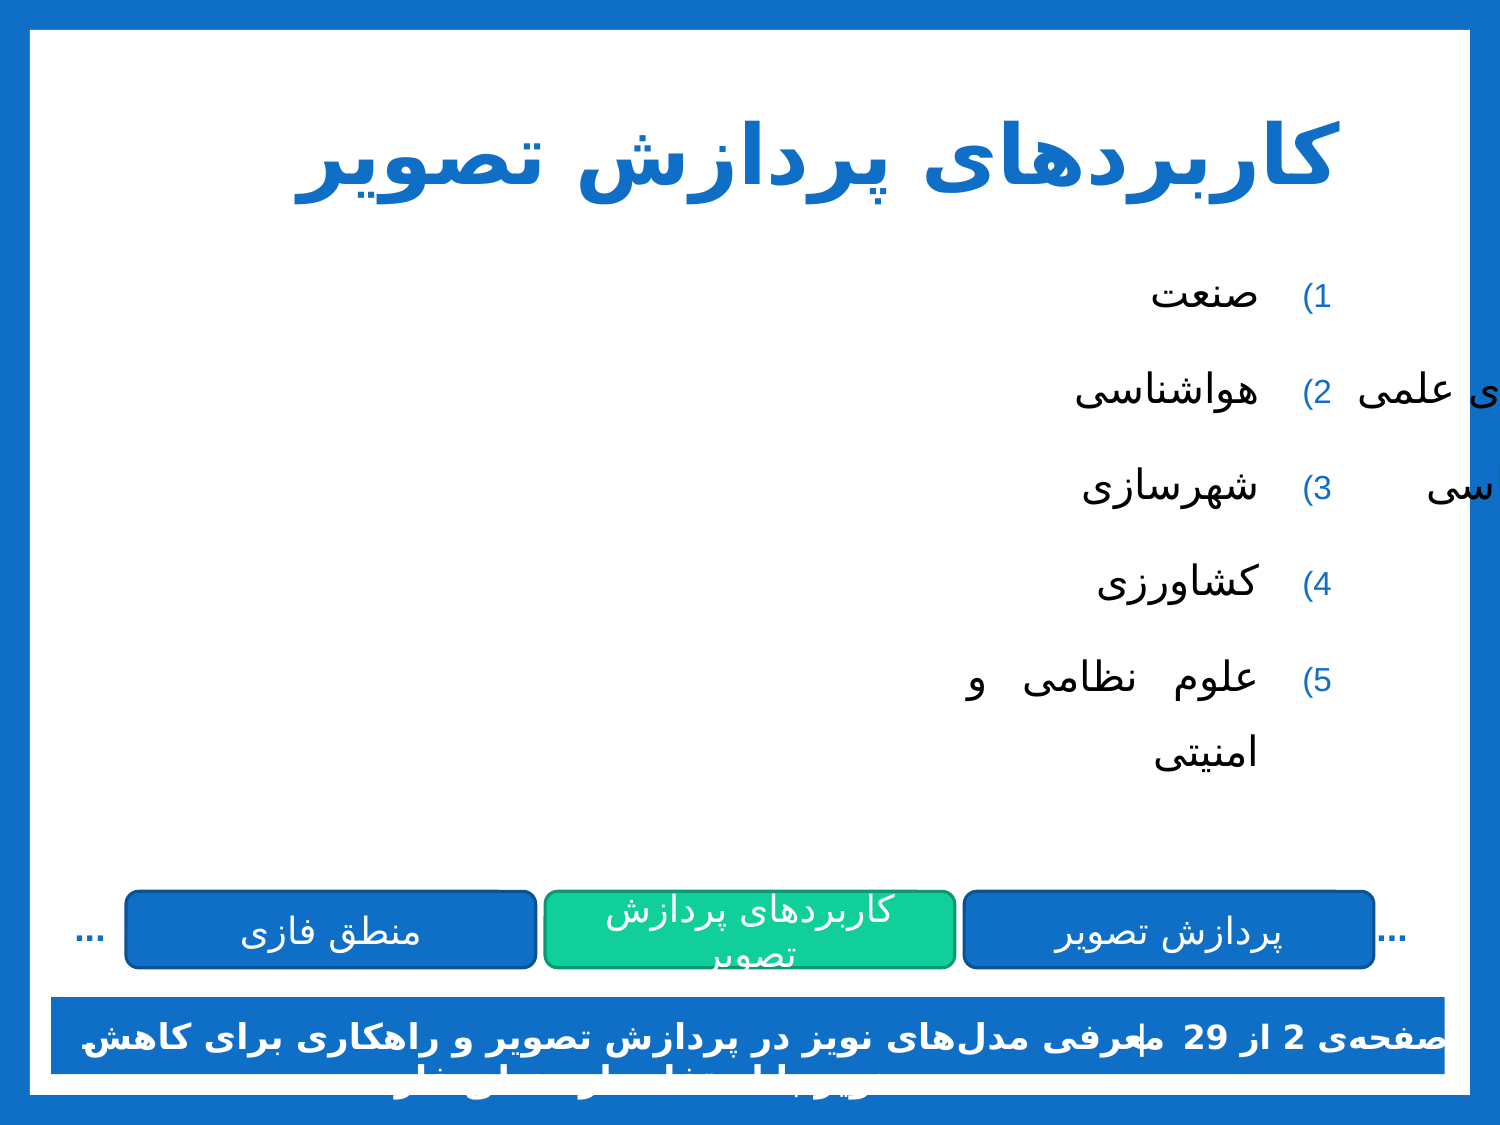

# کاربردهای پردازش تصویر
صنعت
هواشناسی
شهرسازی
کشاورزی
علوم نظامی و امنیتی
پزشکی
فناوری‌های علمی
باستانشناسی
تبلیغات
سینما

منطق فازی
پردازش تصویر
کاربردهای پردازش تصویر
...
...

معرفی مدل‌های نويز در پردازش تصوير و راهکاری برای کاهش نويز با استفاده از منطق فازی
صفحه‌ی 2 از 29   |